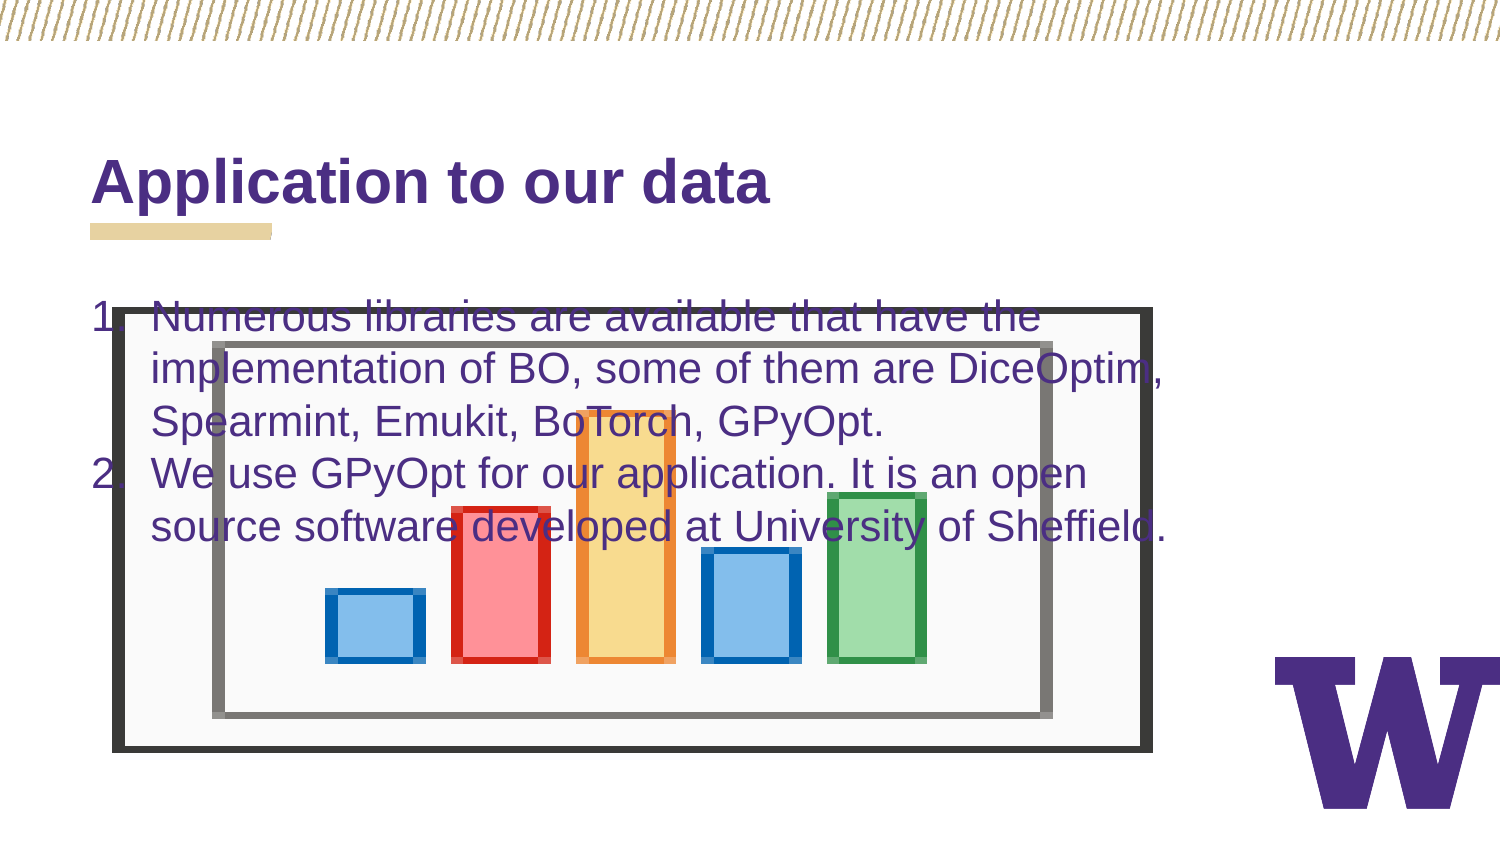

# Application to our data
Numerous libraries are available that have the implementation of BO, some of them are DiceOptim, Spearmint, Emukit, BoTorch, GPyOpt.
We use GPyOpt for our application. It is an open source software developed at University of Sheffield.